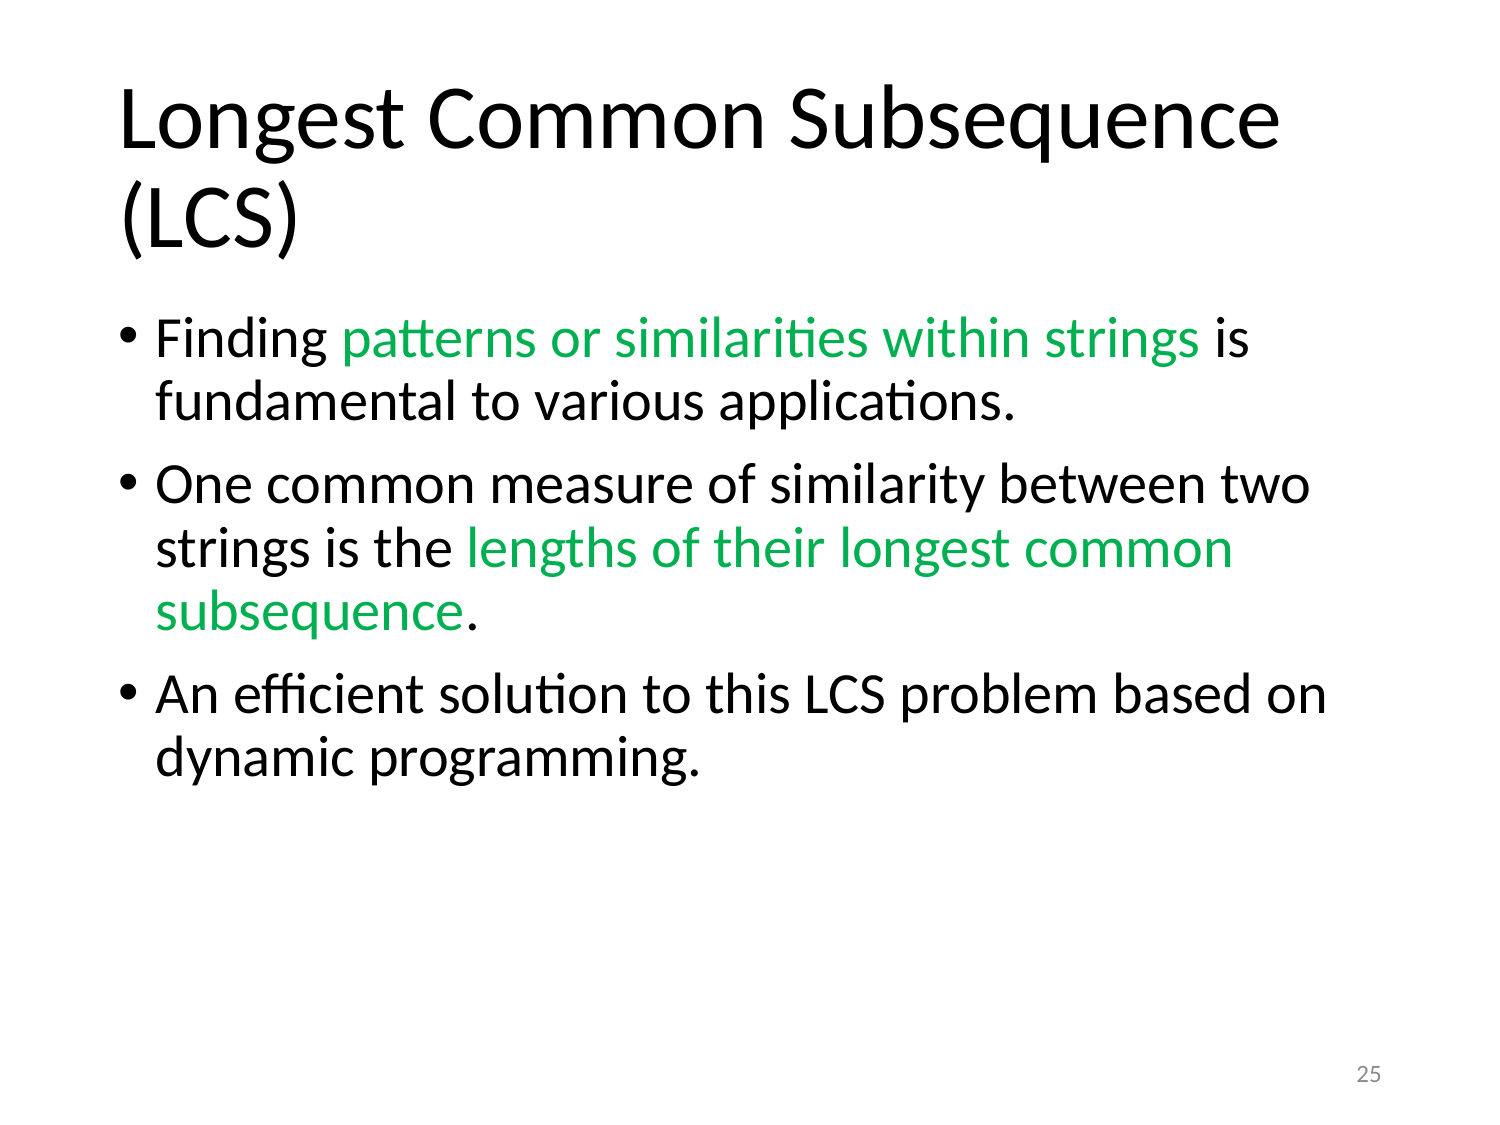

# Longest Common Subsequence (LCS)
Finding patterns or similarities within strings is fundamental to various applications.
One common measure of similarity between two strings is the lengths of their longest common subsequence.
An efficient solution to this LCS problem based on dynamic programming.

25